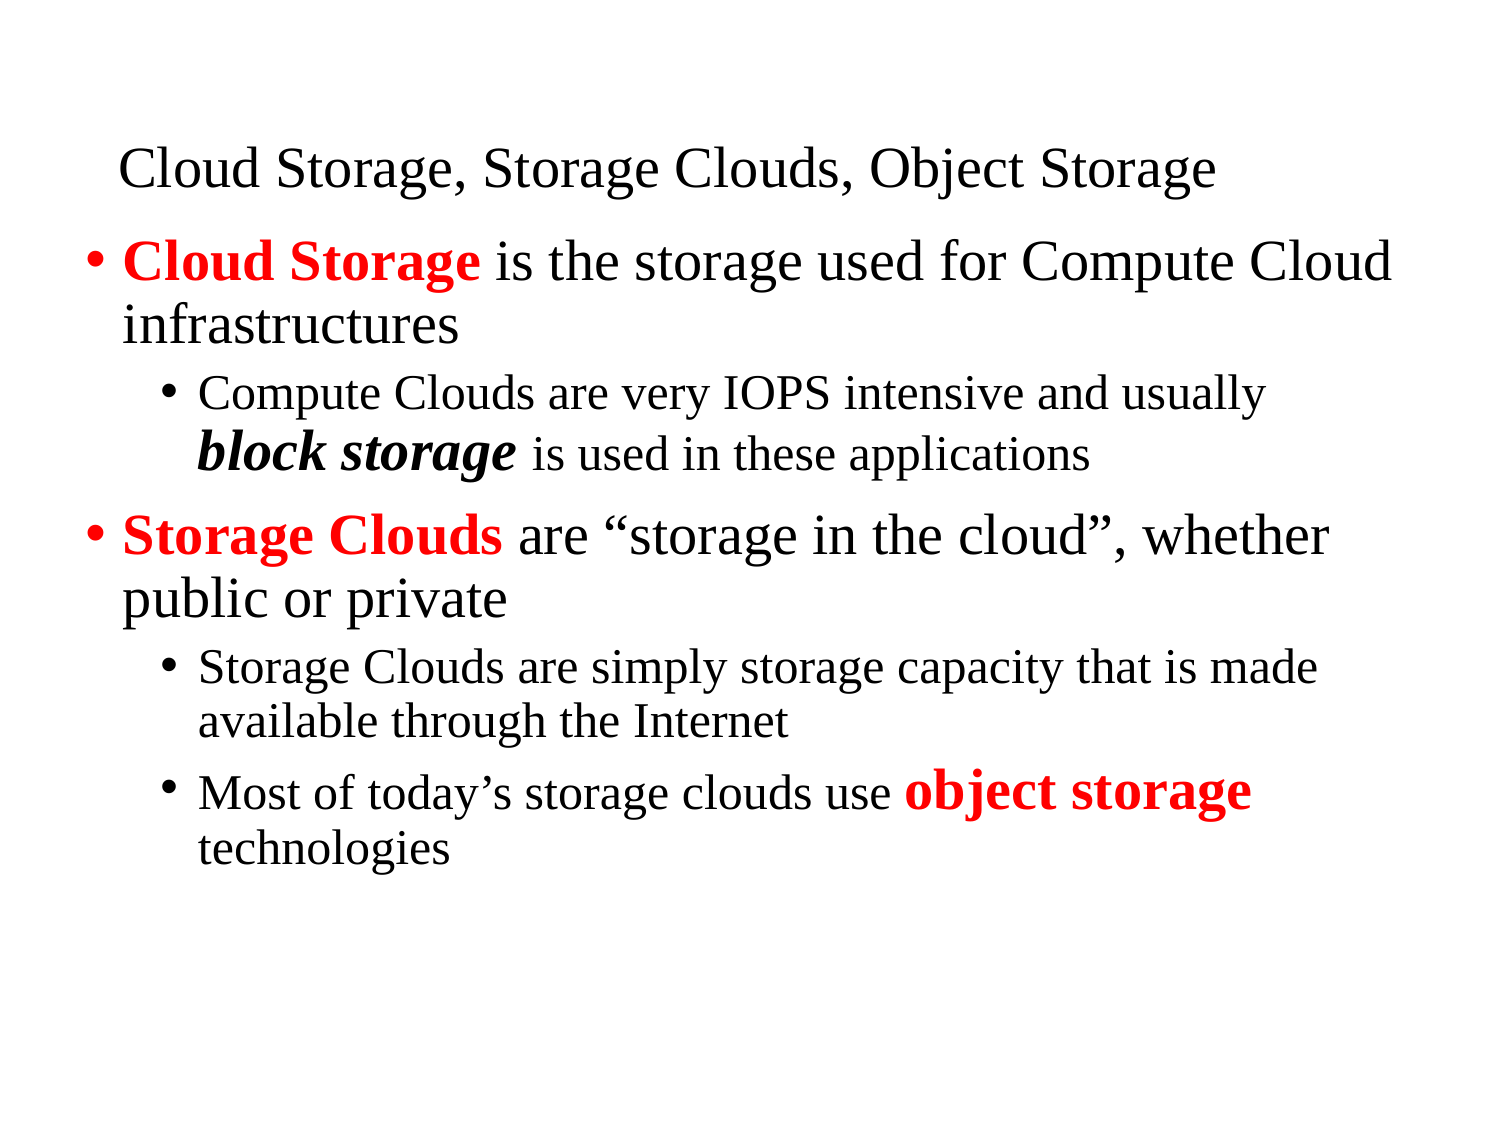

# Cloud Storage, Storage Clouds, Object Storage
Cloud Storage is the storage used for Compute Cloud infrastructures
Compute Clouds are very IOPS intensive and usually block storage is used in these applications
Storage Clouds are “storage in the cloud”, whether public or private
Storage Clouds are simply storage capacity that is made available through the Internet
Most of today’s storage clouds use object storage technologies